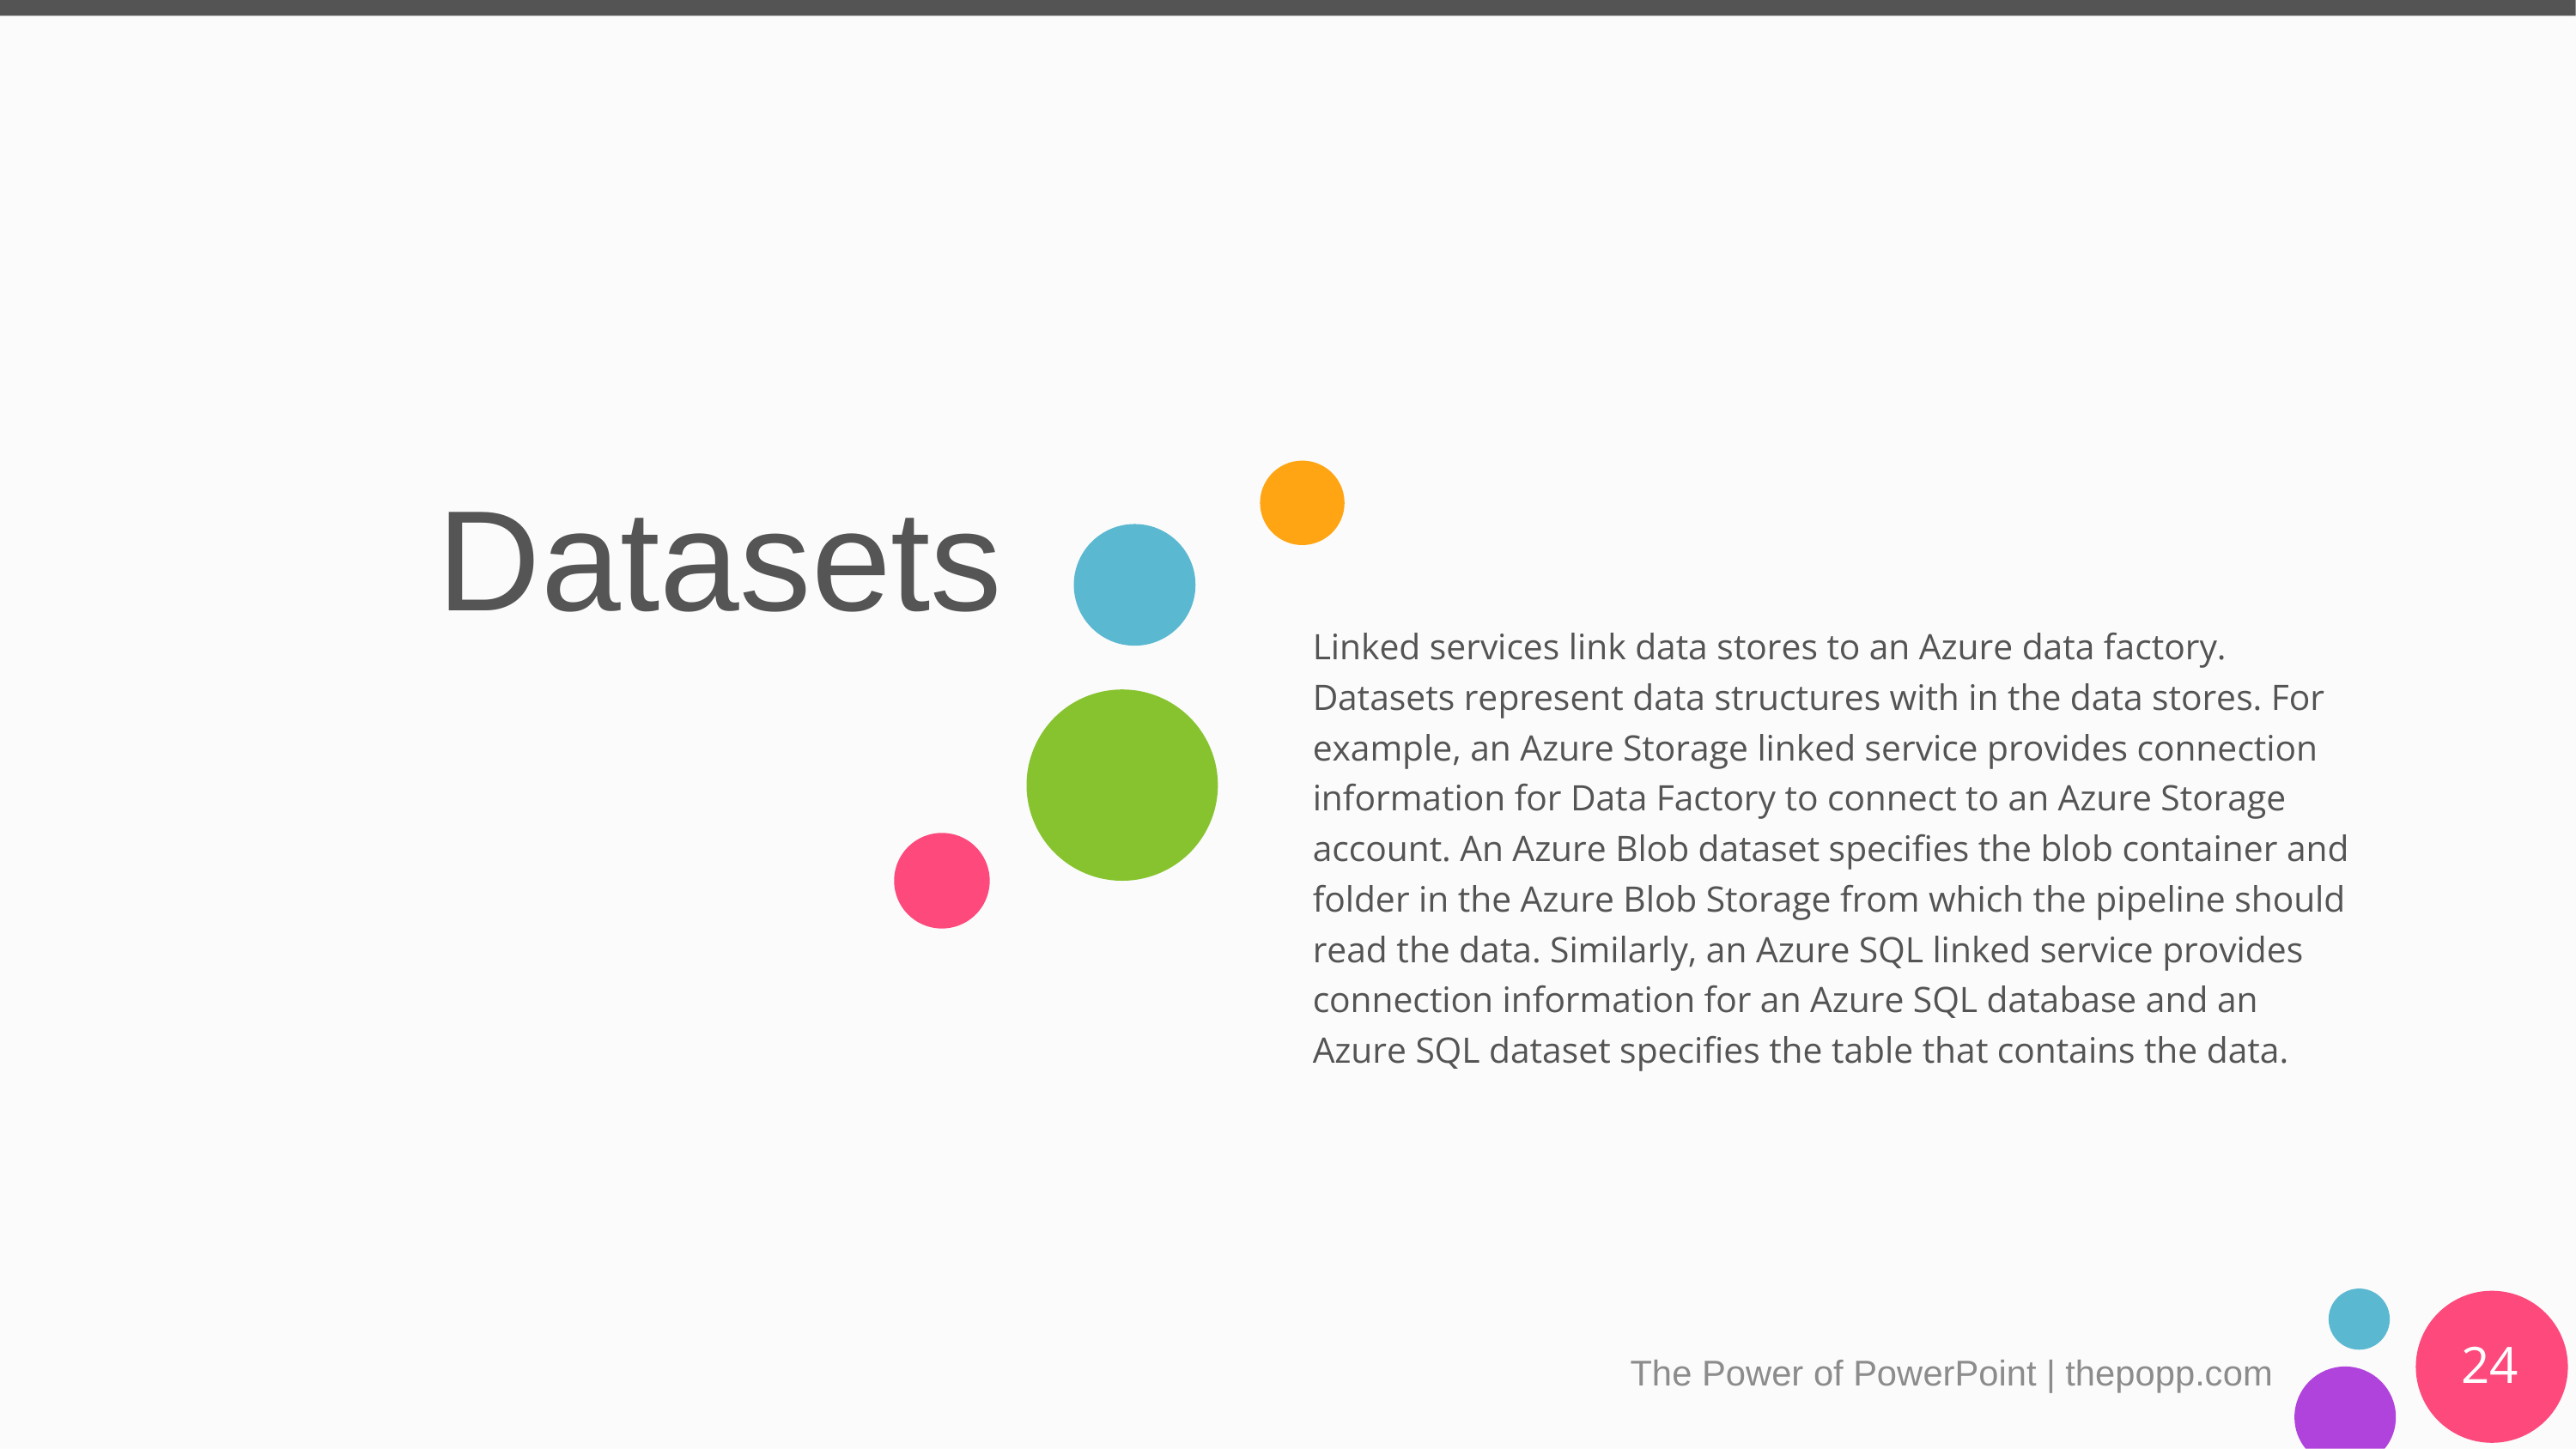

# Datasets
Linked services link data stores to an Azure data factory. Datasets represent data structures with in the data stores. For example, an Azure Storage linked service provides connection information for Data Factory to connect to an Azure Storage account. An Azure Blob dataset specifies the blob container and folder in the Azure Blob Storage from which the pipeline should read the data. Similarly, an Azure SQL linked service provides connection information for an Azure SQL database and an Azure SQL dataset specifies the table that contains the data.
24
The Power of PowerPoint | thepopp.com